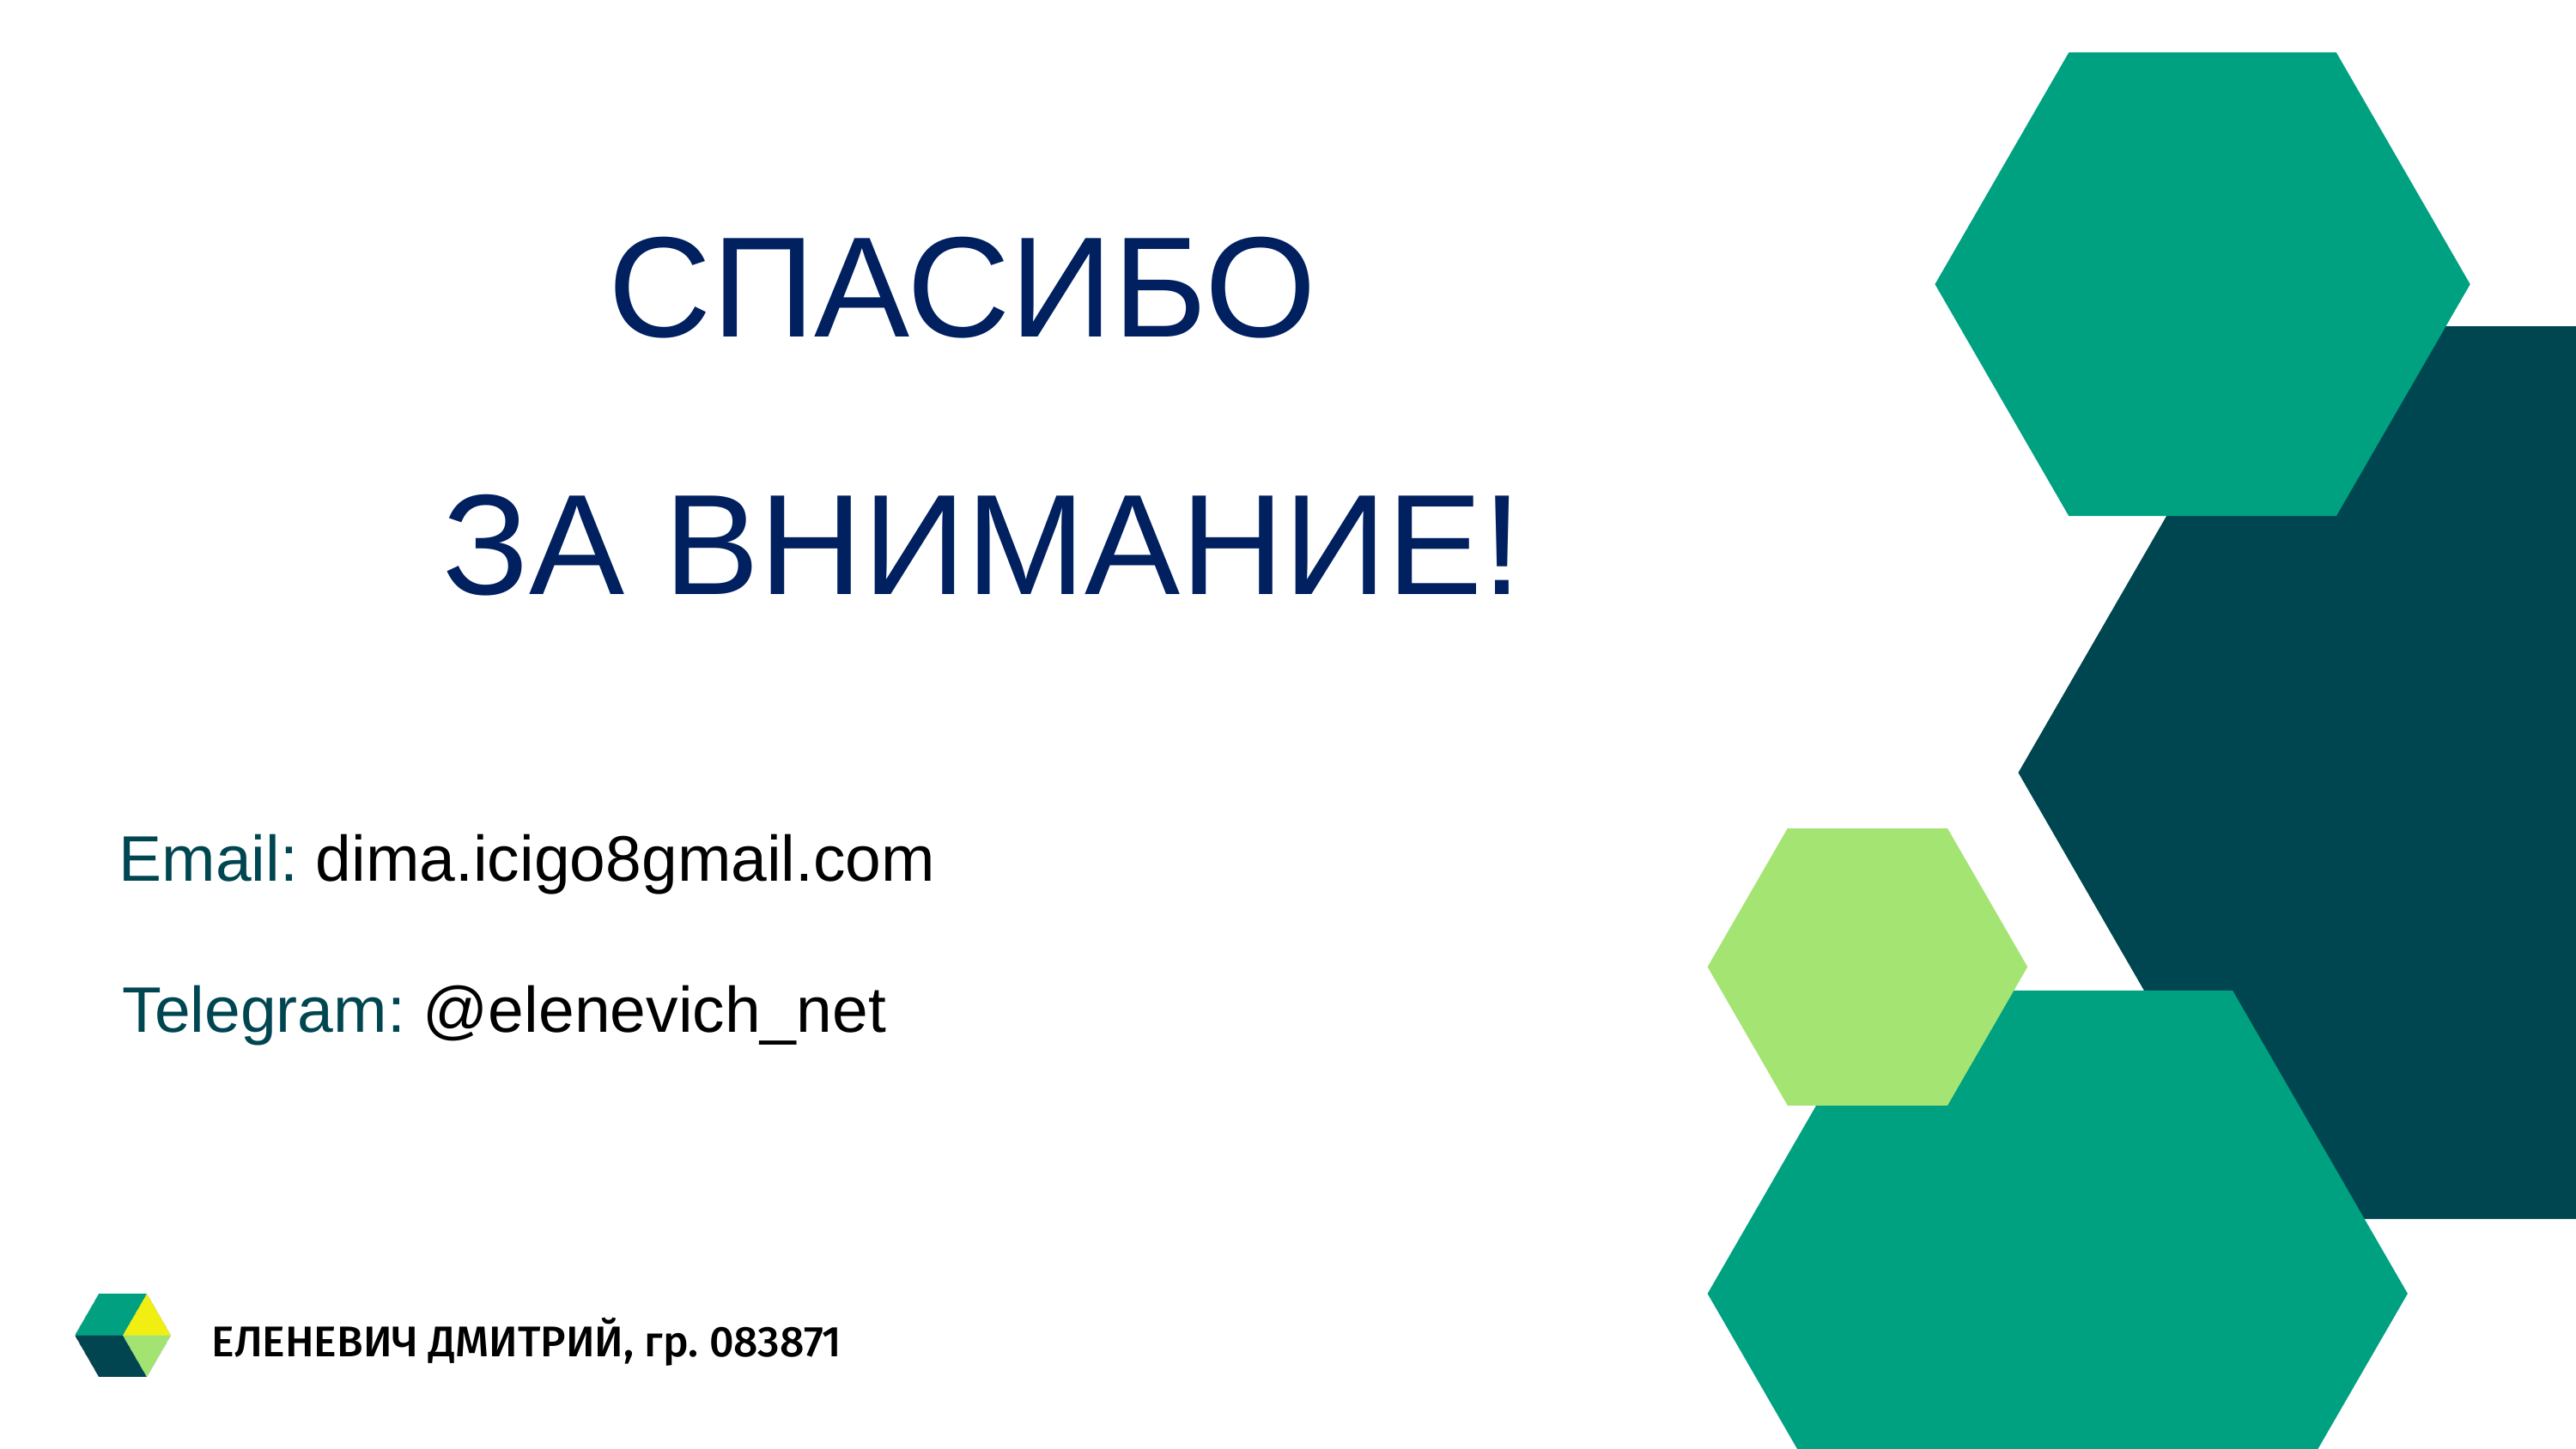

СПАСИБО
ЗА ВНИМАНИЕ!

Email: dima.icigo8gmail.com

Telegram: @elenevich_net

ЕЛЕНЕВИЧ ДМИТРИЙ, гр. 083871